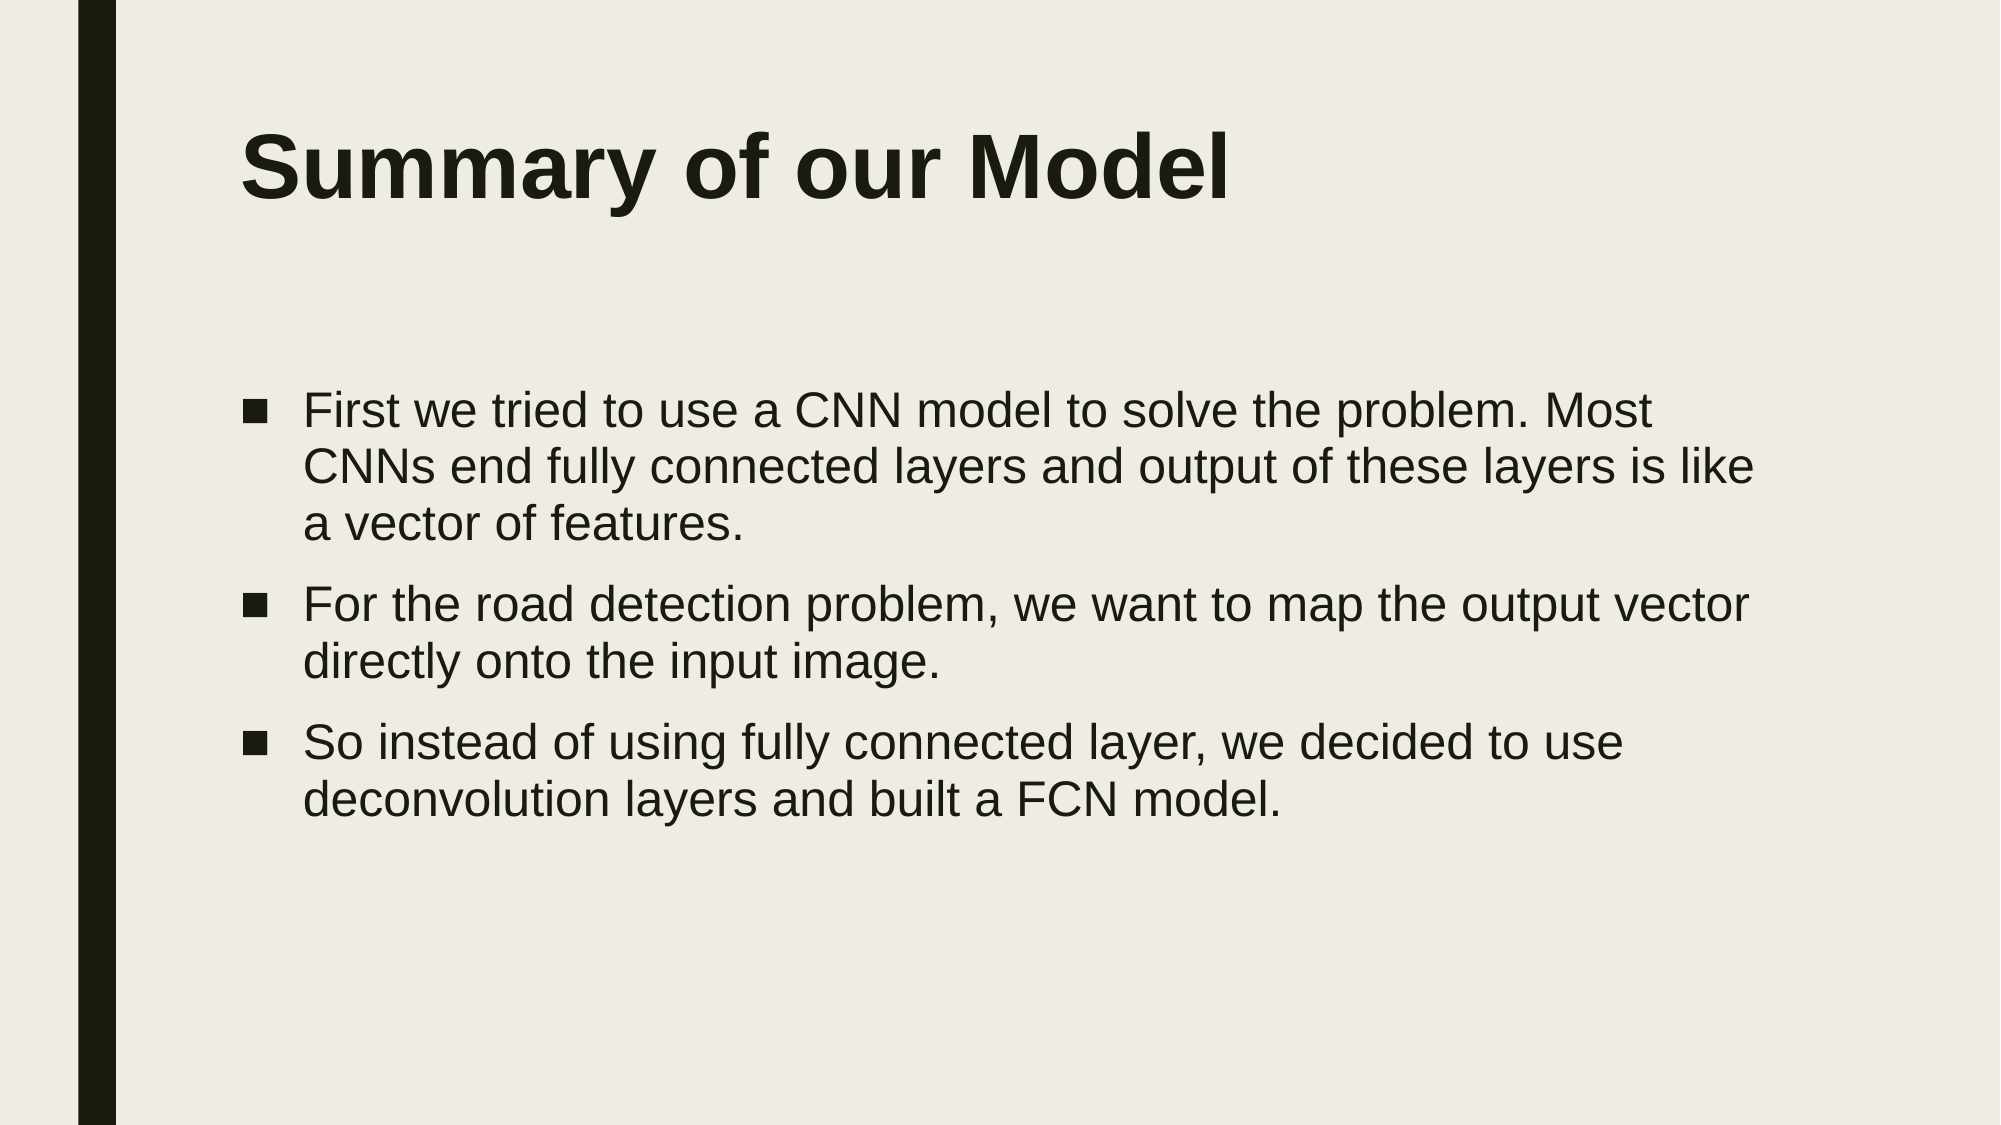

# Summary of our Model
First we tried to use a CNN model to solve the problem. Most CNNs end fully connected layers and output of these layers is like a vector of features.
For the road detection problem, we want to map the output vector directly onto the input image.
So instead of using fully connected layer, we decided to use deconvolution layers and built a FCN model.